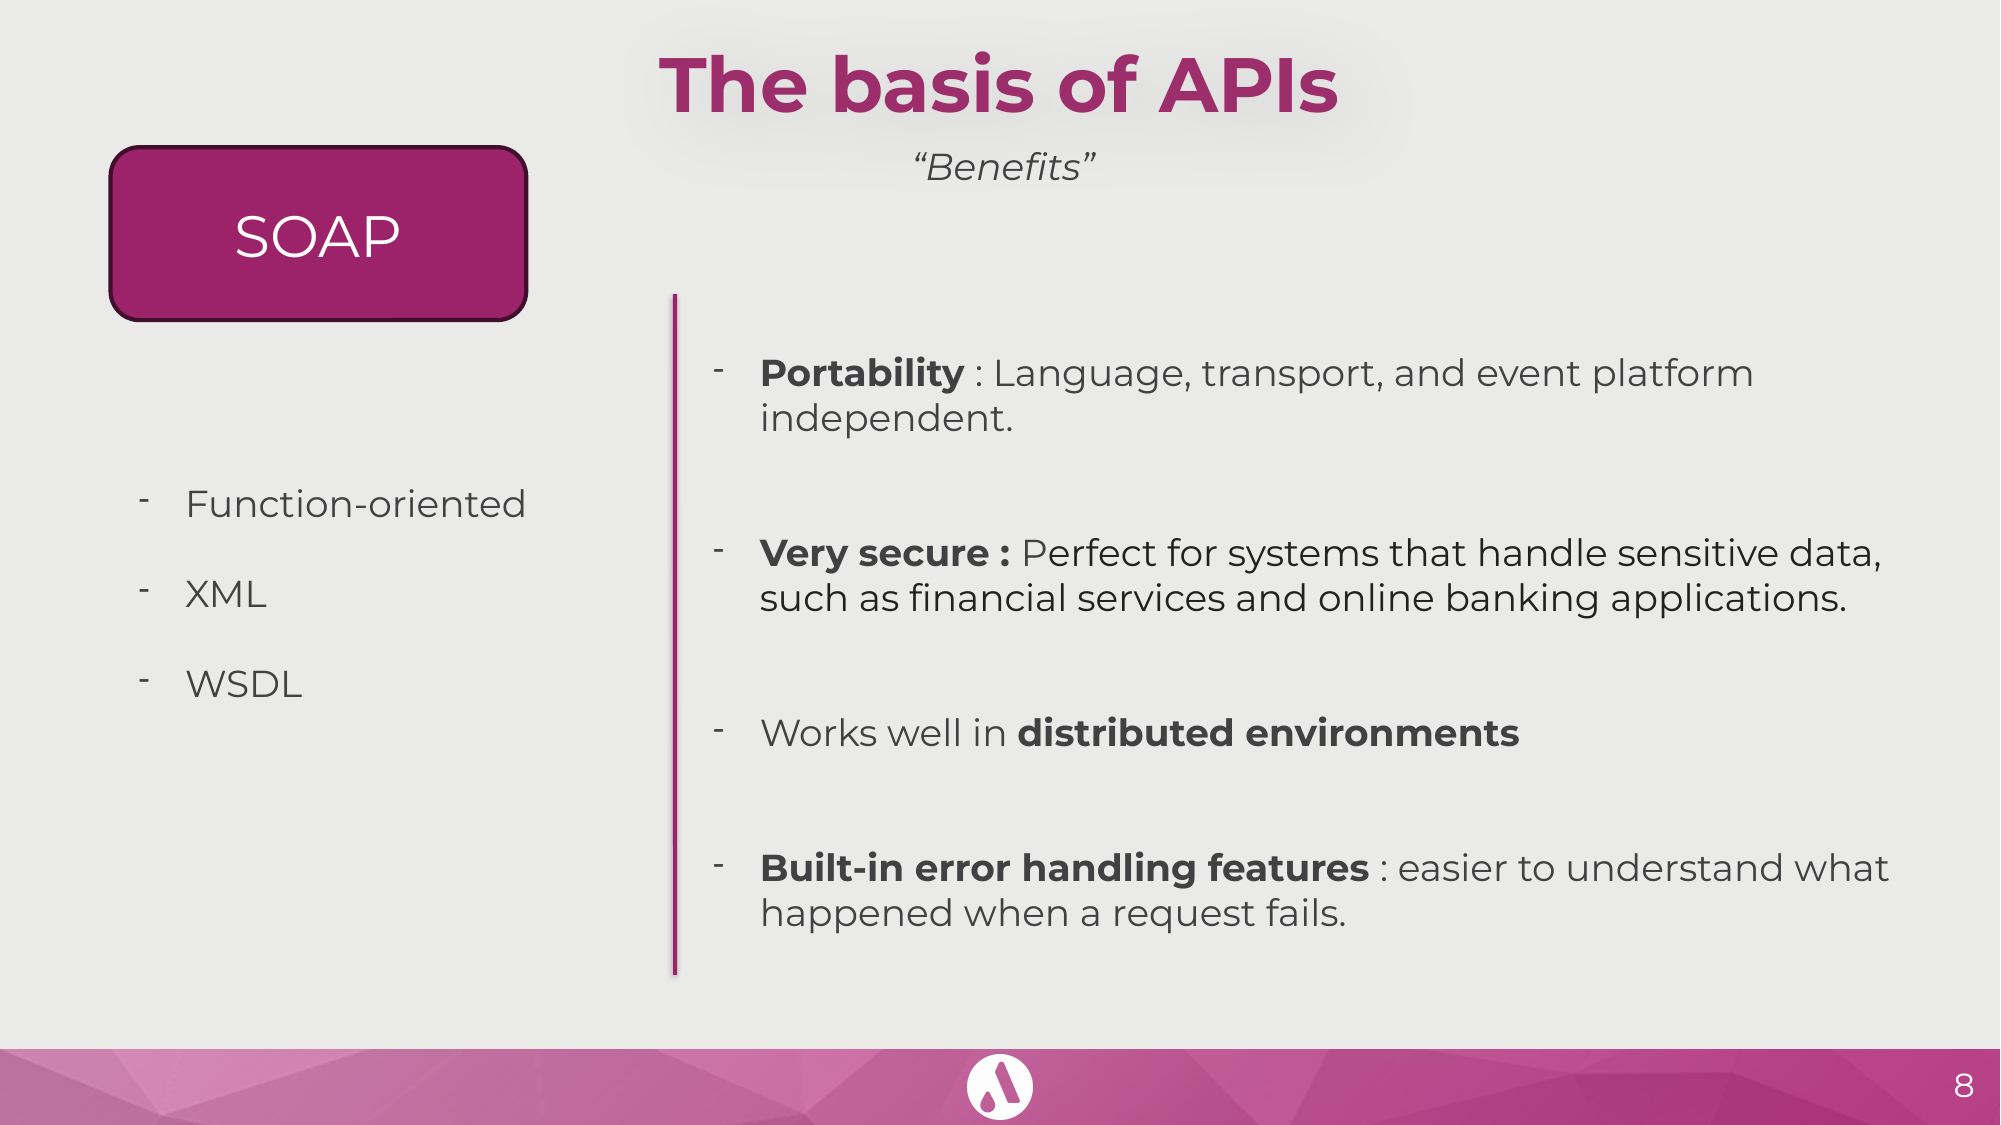

# The basis of APIs
“Benefits”
SOAP
Portability : Language, transport, and event platform independent.

Very secure : Perfect for systems that handle sensitive data, such as financial services and online banking applications.

Works well in distributed environments

Built-in error handling features : easier to understand what happened when a request fails.
Function-oriented

XML

WSDL
8